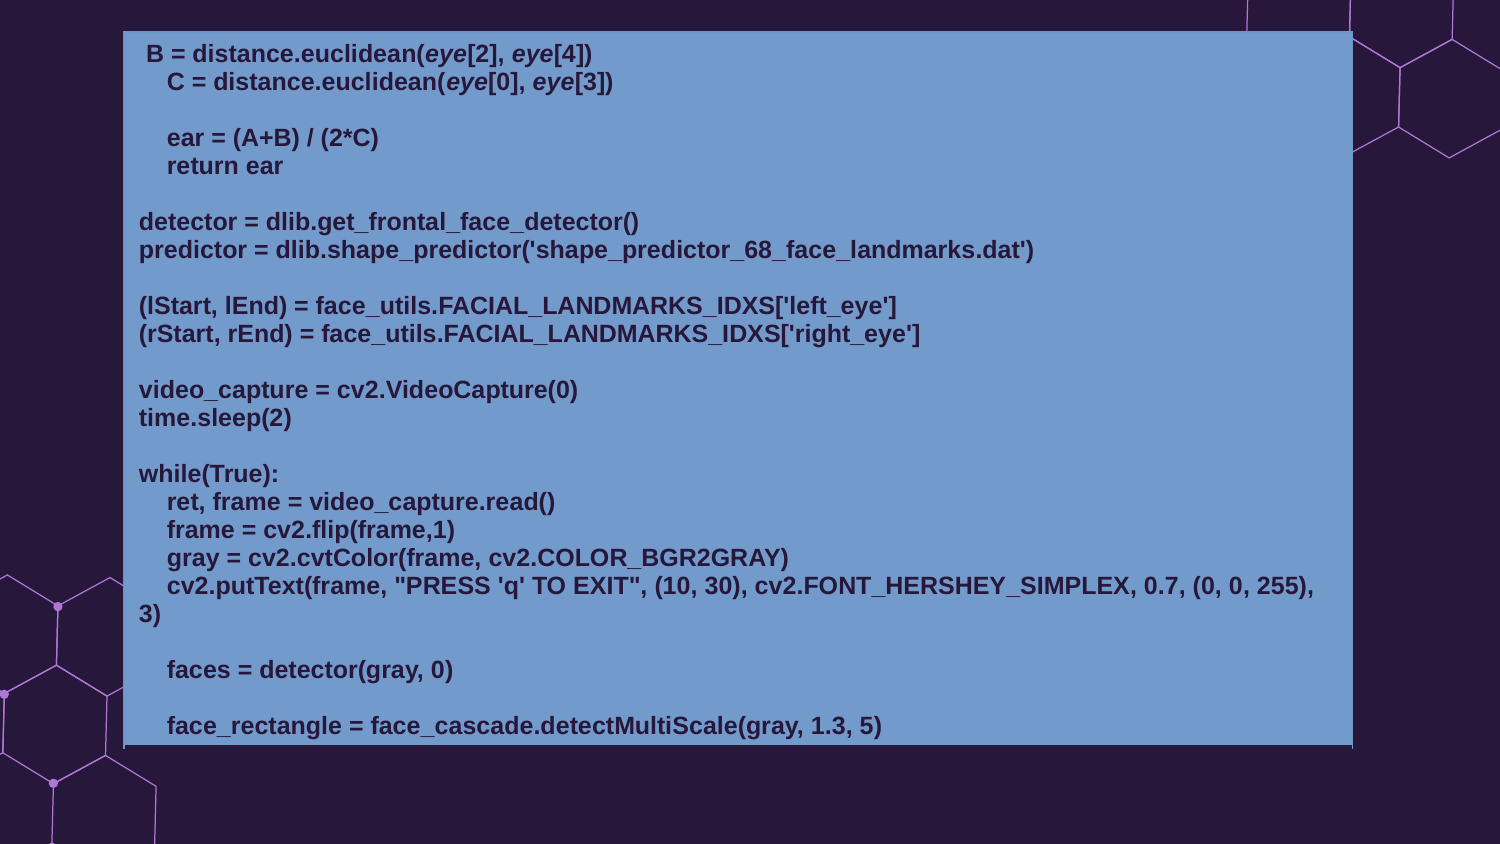

| B = distance.euclidean(eye[2], eye[4]) C = distance.euclidean(eye[0], eye[3])   ear = (A+B) / (2\*C) return ear   detector = dlib.get\_frontal\_face\_detector() predictor = dlib.shape\_predictor('shape\_predictor\_68\_face\_landmarks.dat')   (lStart, lEnd) = face\_utils.FACIAL\_LANDMARKS\_IDXS['left\_eye'] (rStart, rEnd) = face\_utils.FACIAL\_LANDMARKS\_IDXS['right\_eye']   video\_capture = cv2.VideoCapture(0) time.sleep(2)   while(True): ret, frame = video\_capture.read() frame = cv2.flip(frame,1) gray = cv2.cvtColor(frame, cv2.COLOR\_BGR2GRAY) cv2.putText(frame, "PRESS 'q' TO EXIT", (10, 30), cv2.FONT\_HERSHEY\_SIMPLEX, 0.7, (0, 0, 255), 3)   faces = detector(gray, 0)   face\_rectangle = face\_cascade.detectMultiScale(gray, 1.3, 5) |
| --- |